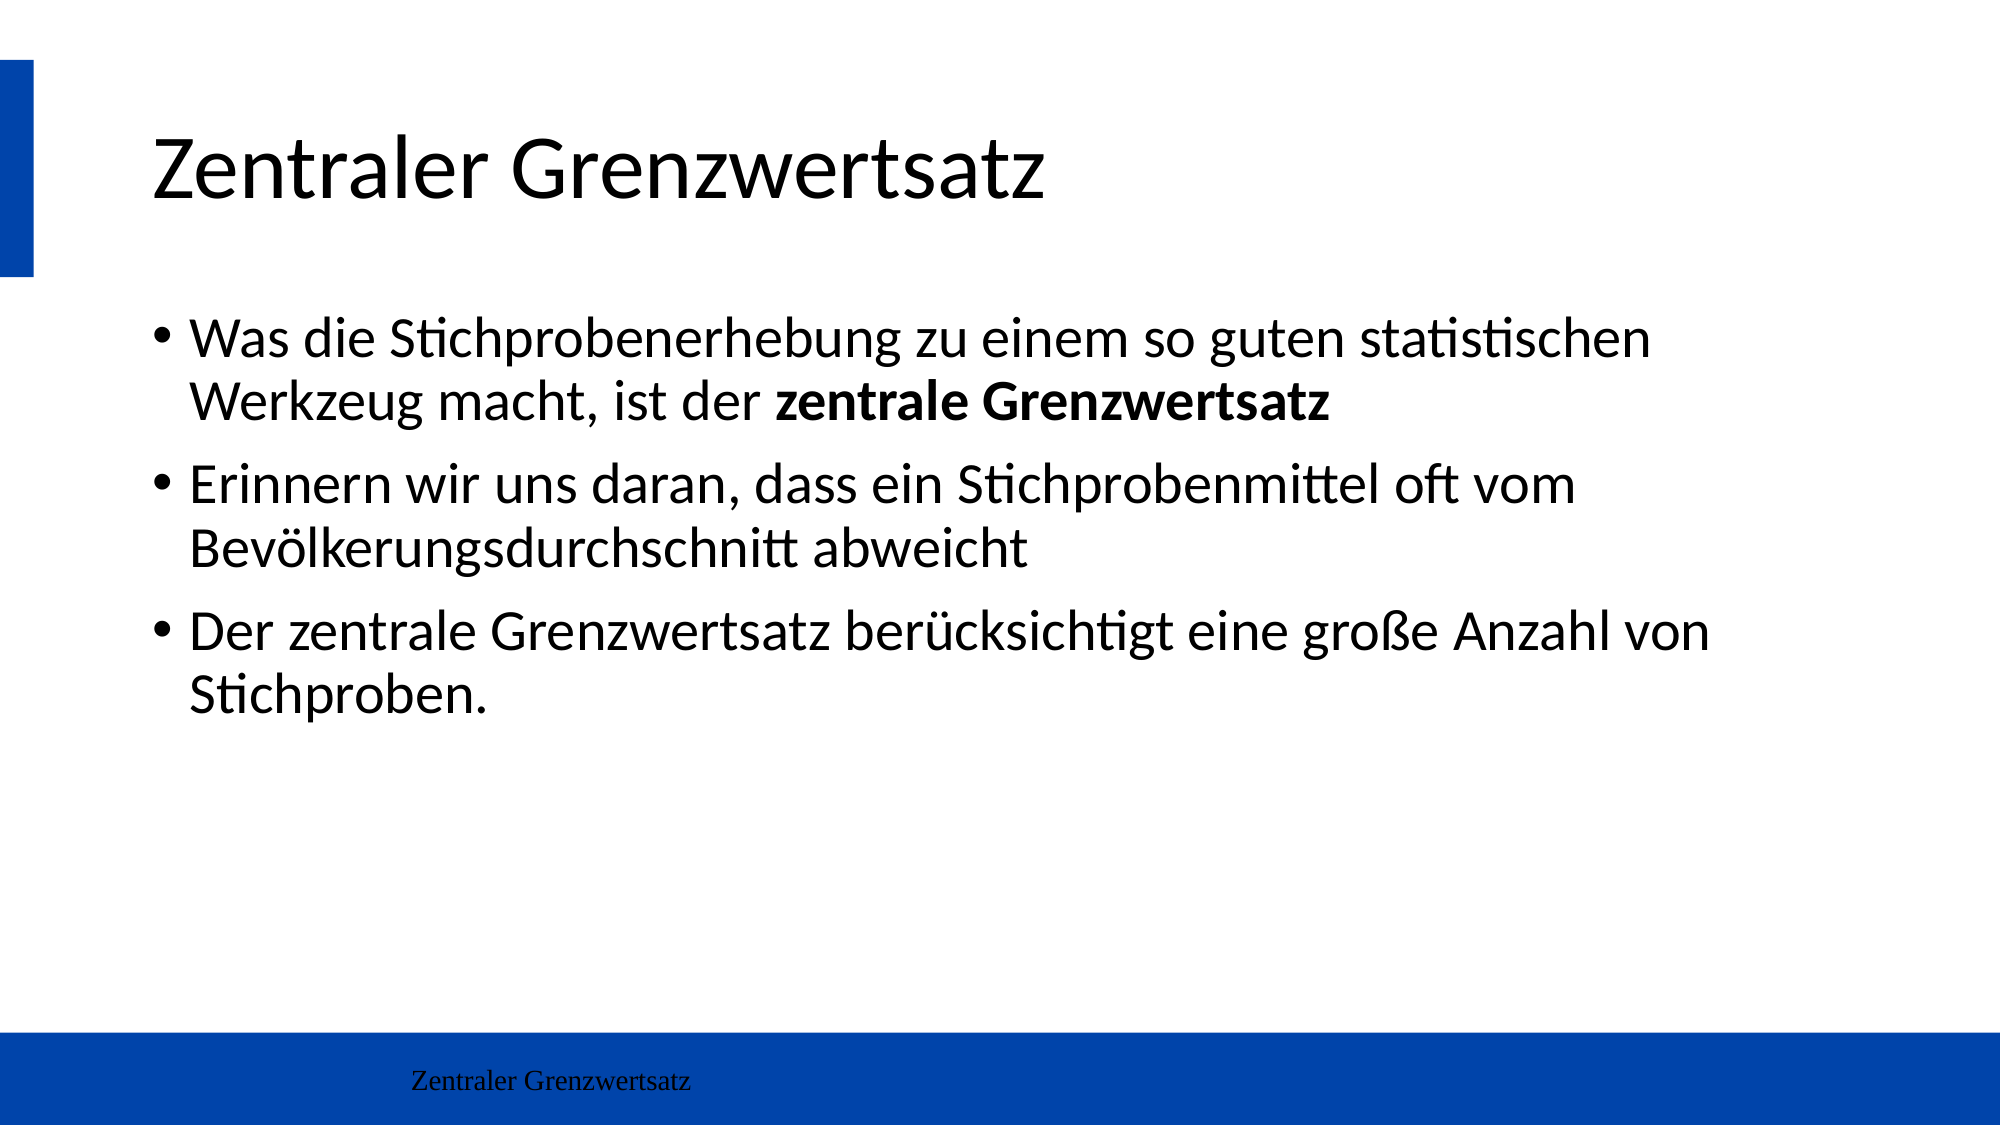

# Zentraler Grenzwertsatz
Was die Stichprobenerhebung zu einem so guten statistischen Werkzeug macht, ist der zentrale Grenzwertsatz
Erinnern wir uns daran, dass ein Stichprobenmittel oft vom Bevölkerungsdurchschnitt abweicht
Der zentrale Grenzwertsatz berücksichtigt eine große Anzahl von Stichproben.
Zentraler Grenzwertsatz